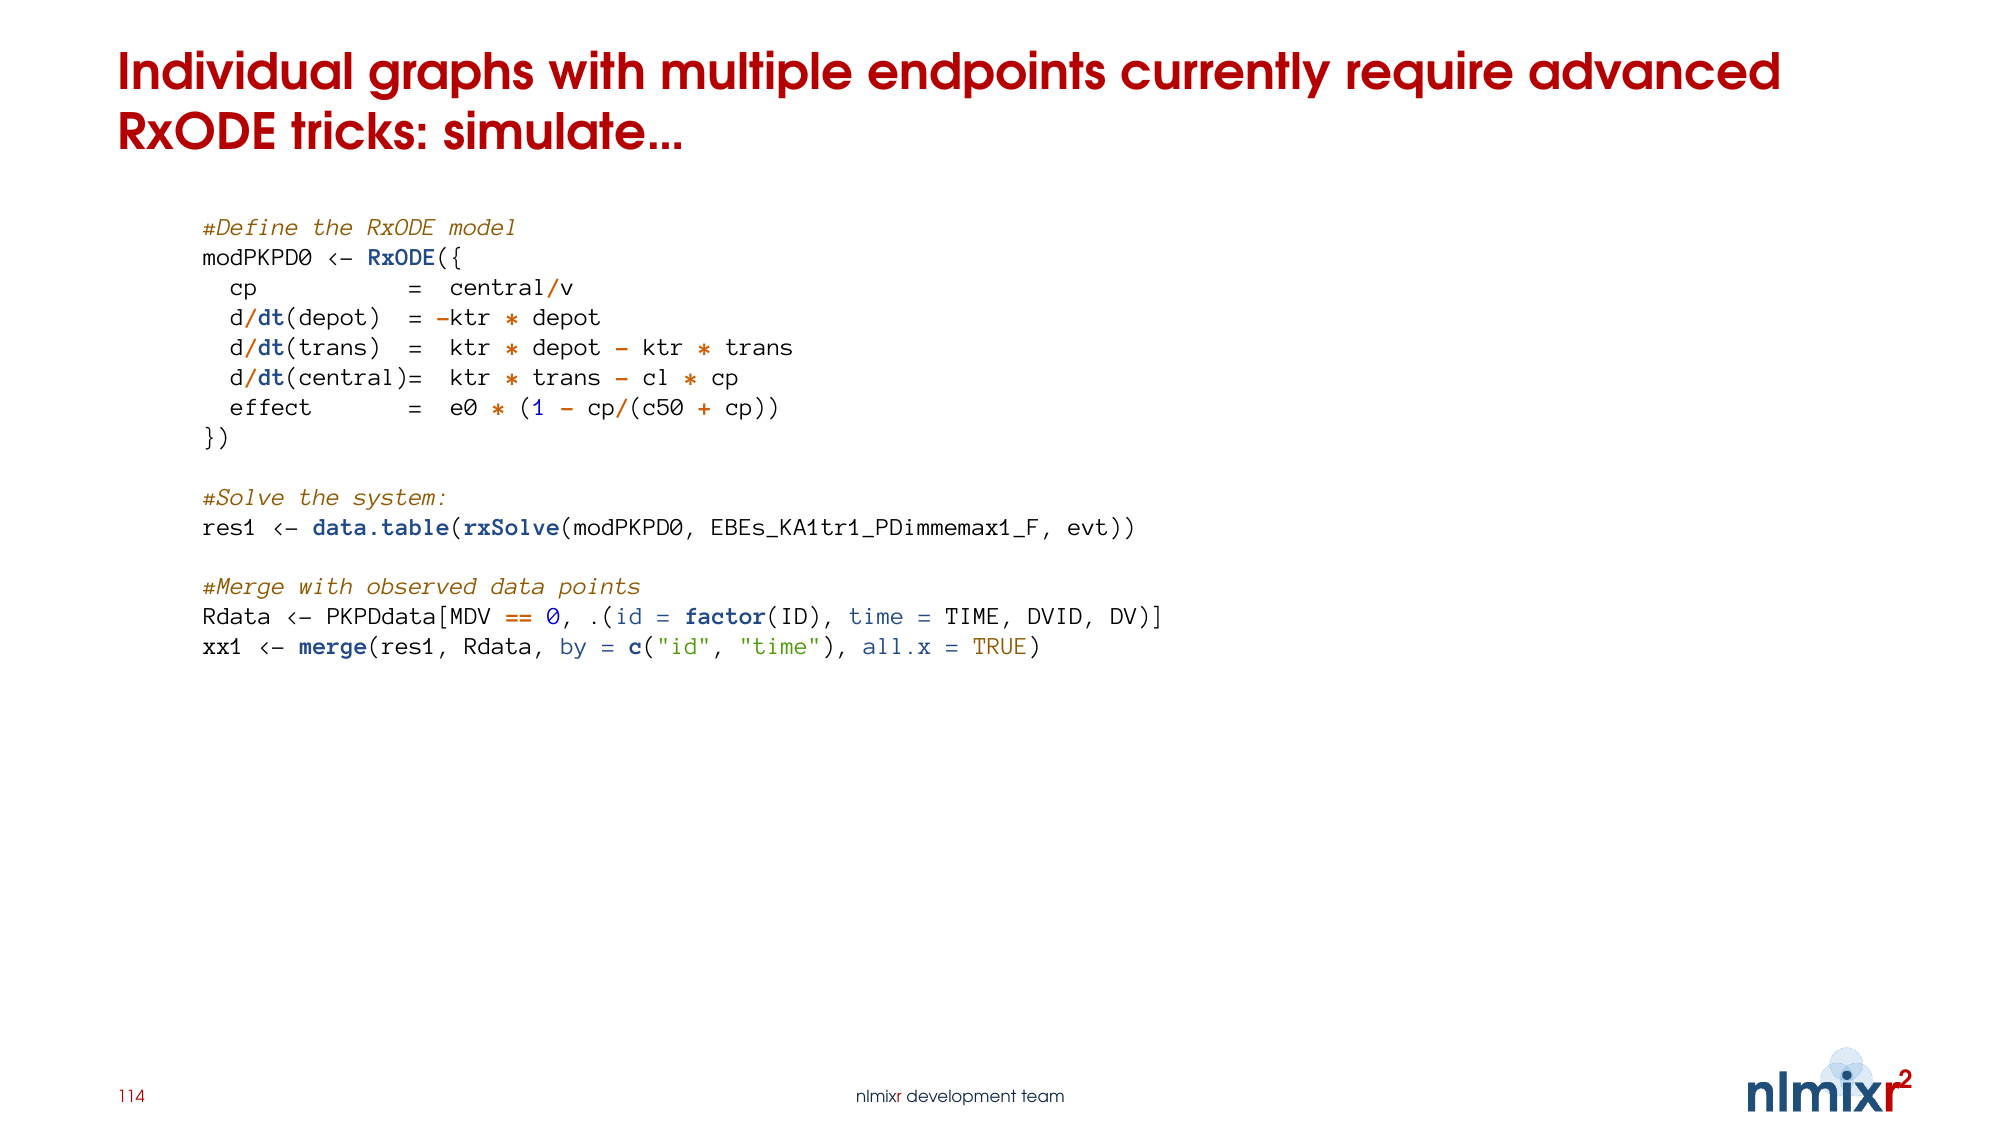

# Individual graphs with multiple endpoints currently require advanced RxODE tricks: simulate…
#Define the RxODE model
modPKPD0 <- RxODE({
  cp           =  central/v
  d/dt(depot)  = -ktr * depot
  d/dt(trans)  =  ktr * depot - ktr * trans
  d/dt(central)=  ktr * trans - cl * cp
  effect       =  e0 * (1 - cp/(c50 + cp))
})
#Solve the system:
res1 <- data.table(rxSolve(modPKPD0, EBEs_KA1tr1_PDimmemax1_F, evt))
#Merge with observed data points
Rdata <- PKPDdata[MDV == 0, .(id = factor(ID), time = TIME, DVID, DV)]
xx1 <- merge(res1, Rdata, by = c("id", "time"), all.x = TRUE)
114
nlmixr development team